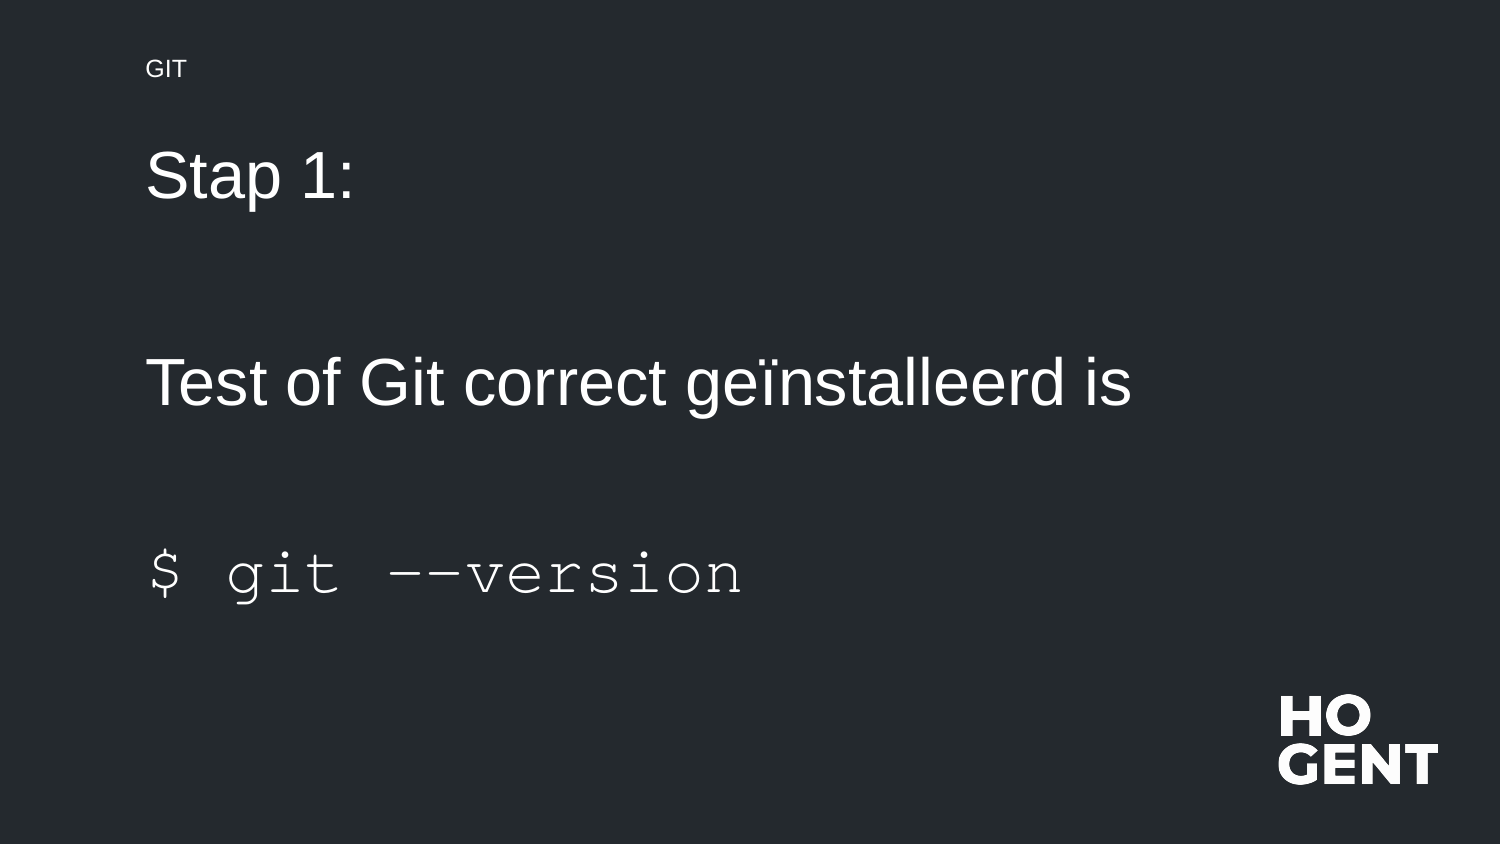

GIT
# Stap 1:
Test of Git correct geïnstalleerd is

$ git --version